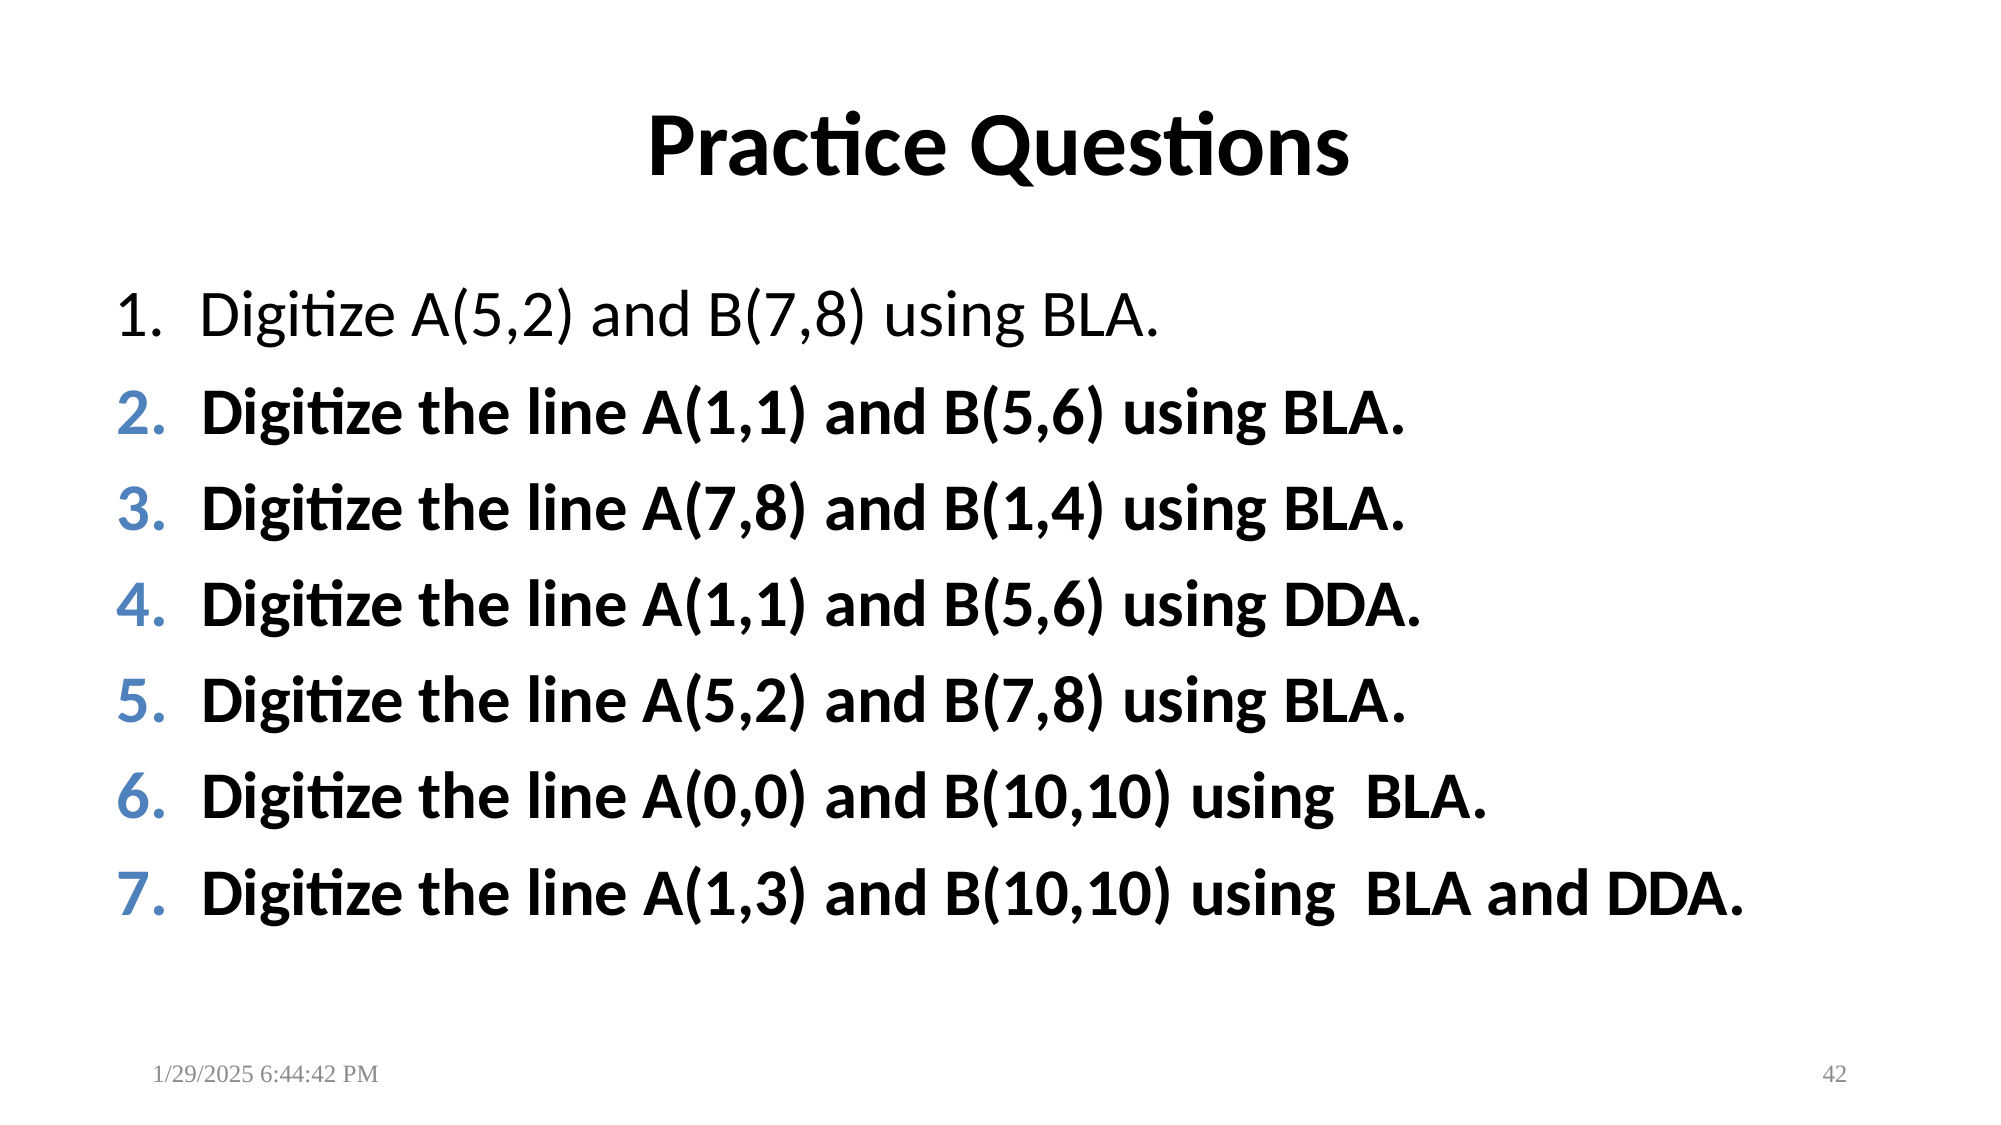

# Practice Questions
Digitize A(5,2) and B(7,8) using BLA.
Digitize the line A(1,1) and B(5,6) using BLA.
Digitize the line A(7,8) and B(1,4) using BLA.
Digitize the line A(1,1) and B(5,6) using DDA.
Digitize the line A(5,2) and B(7,8) using BLA.
Digitize the line A(0,0) and B(10,10) using  BLA.
Digitize the line A(1,3) and B(10,10) using  BLA and DDA.

1/29/2025 6:44:42 PM
42